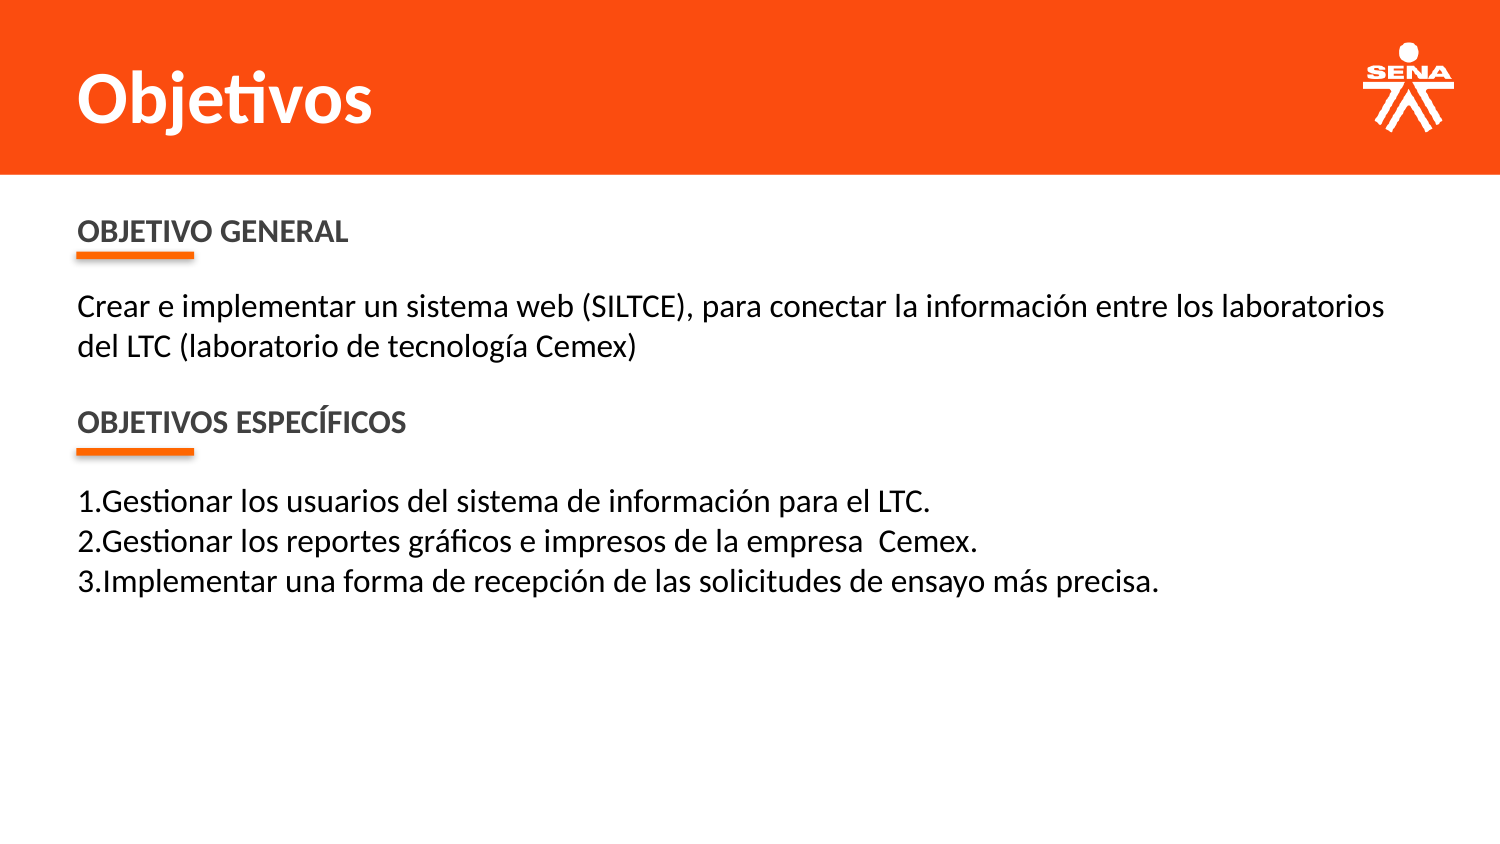

Objetivos
OBJETIVO GENERAL

Crear e implementar un sistema web (SILTCE), para conectar la información entre los laboratorios del LTC (laboratorio de tecnología Cemex)

OBJETIVOS ESPECÍFICOS

1.Gestionar los usuarios del sistema de información para el LTC.
2.Gestionar los reportes gráficos e impresos de la empresa  Cemex.
3.Implementar una forma de recepción de las solicitudes de ensayo más precisa.